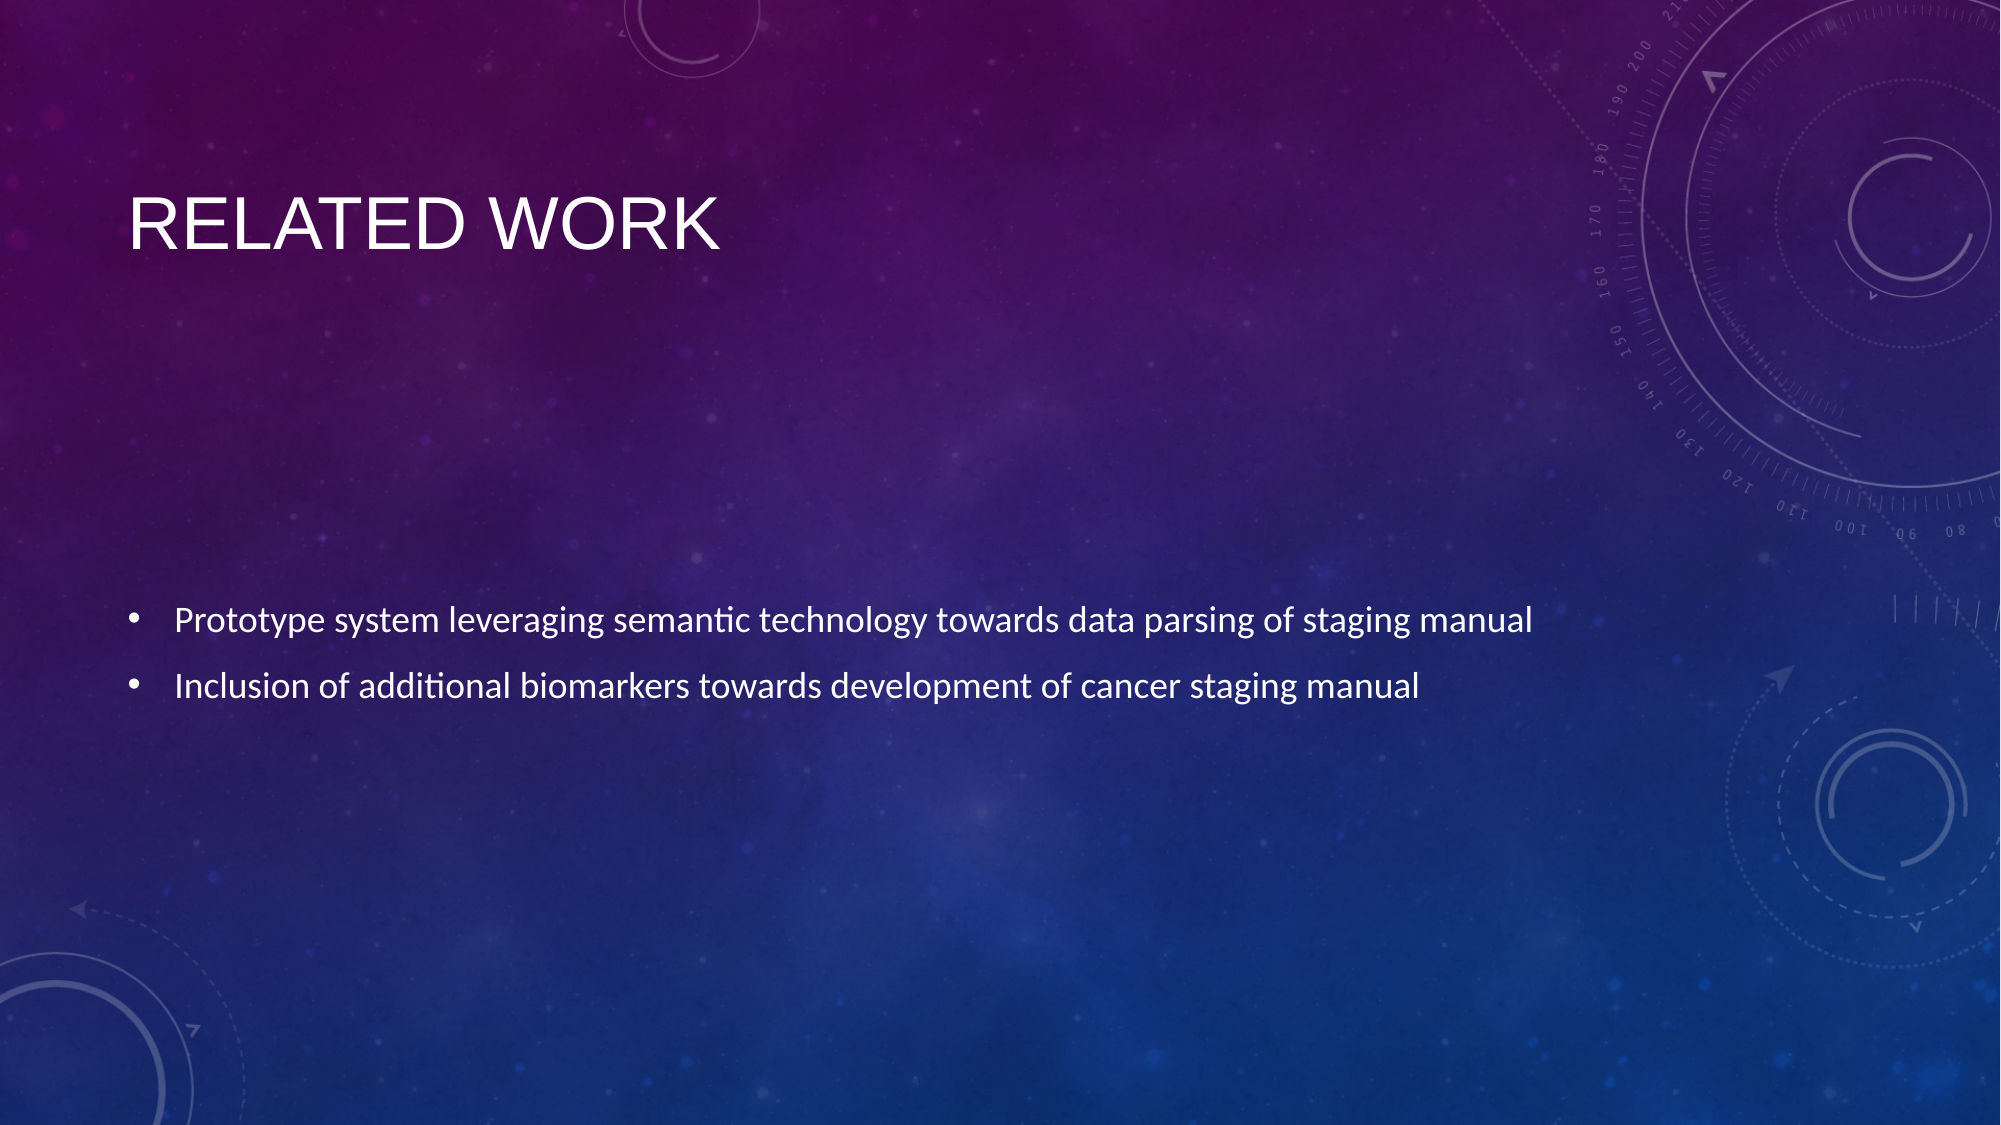

# Related work
Prototype system leveraging semantic technology towards data parsing of staging manual
Inclusion of additional biomarkers towards development of cancer staging manual